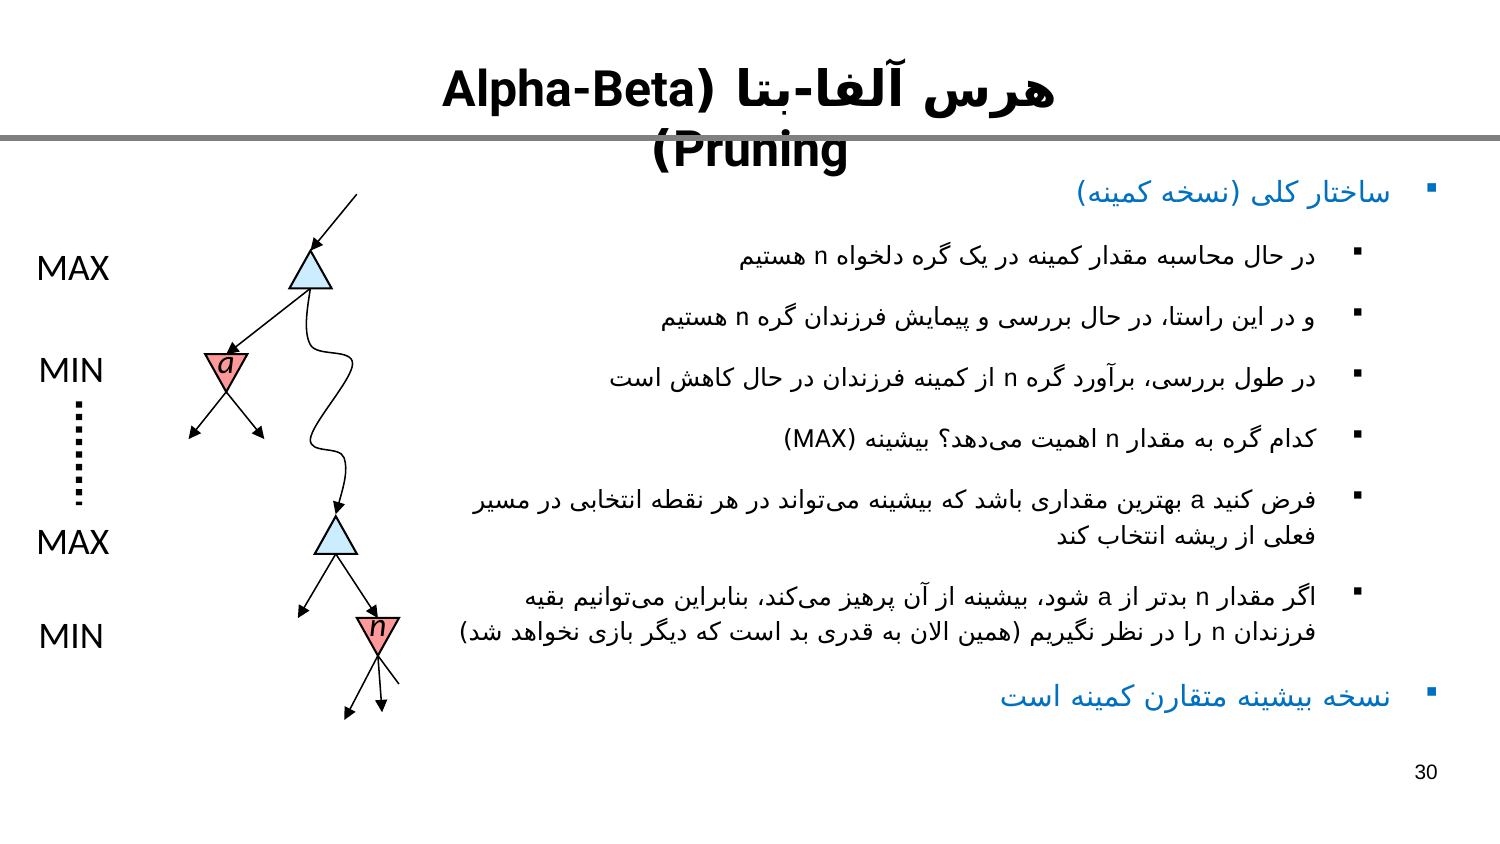

هرس آلفا-بتا (Alpha-Beta Pruning)
ساختار کلی (نسخه کمینه)
در حال محاسبه مقدار کمینه در یک گره دلخواه n هستیم
و در این راستا، در حال بررسی و پیمایش فرزندان گره n هستیم
در طول بررسی، برآورد گره n از کمینه فرزندان در حال کاهش است
کدام گره به مقدار n اهمیت می‌دهد؟ بیشینه (MAX)
فرض کنید a بهترین مقداری باشد که بیشینه می‌تواند در هر نقطه انتخابی در مسیر فعلی از ریشه انتخاب کند
اگر مقدار n بدتر از a شود، بیشینه از آن پرهیز می‌کند، بنابراین می‌توانیم بقیه فرزندان n را در نظر نگیریم (همین الان به قدری بد است که دیگر بازی نخواهد شد)
نسخه بیشینه متقارن کمینه است
MAX

MIN
a

MAX
MIN
n
30